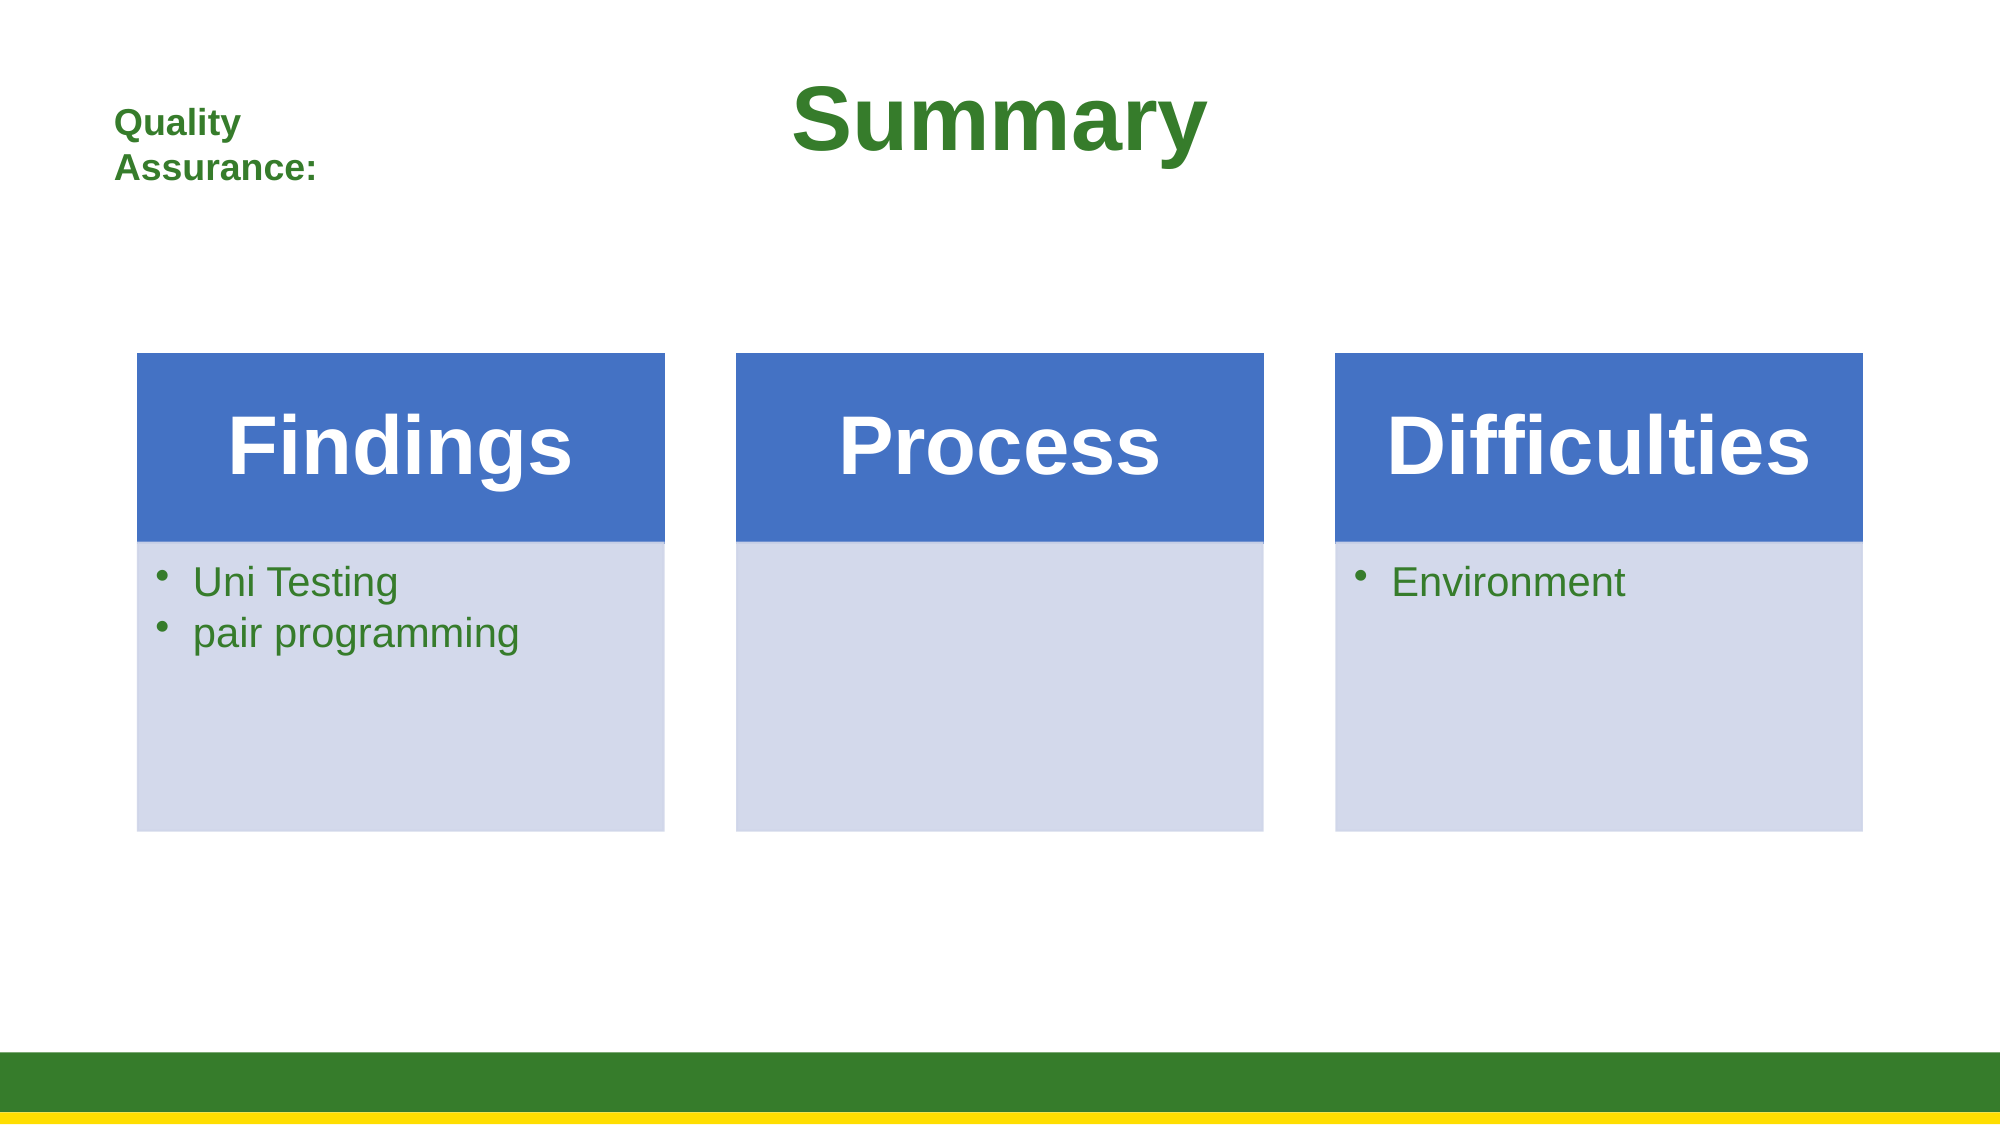

# Summary
Quality Assurance:
Findings
Uni Testing
pair programming
Process

Difficulties
Environment
19.12.2019
Capstone Project 2019 – IOS team
21